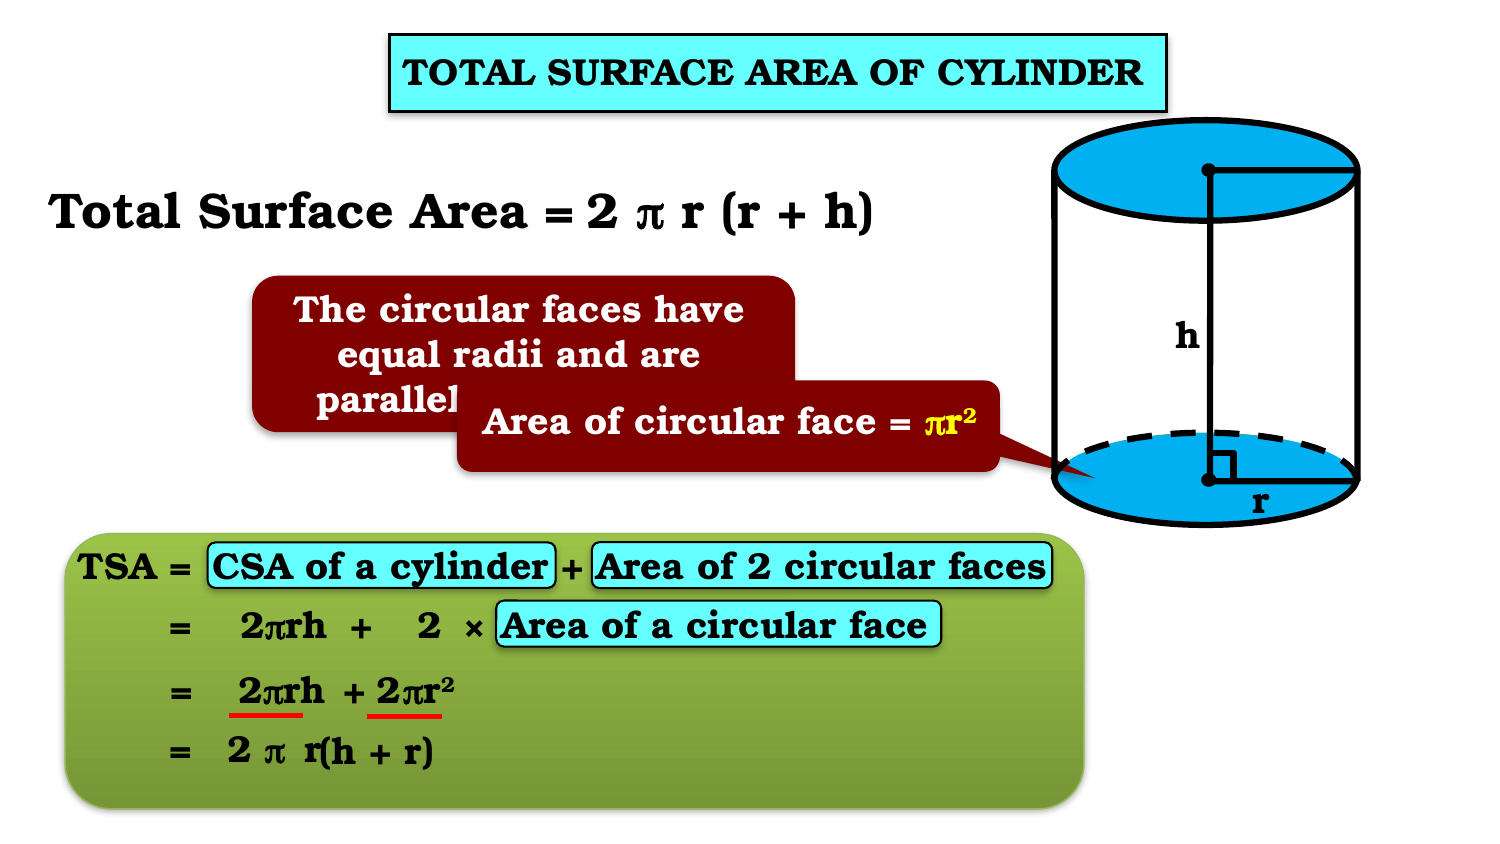

TOTAL SURFACE AREA OF CYLINDER

h

r

Total Surface Area =
2 π r (r + h)

The circular faces have
equal radii and are
parallel to each other

Area of circular face = πr2

Area of 2 circular faces
TSA =
CSA of a cylinder
+

2πrh
2
Area of a circular face
=
+
×

 2
2πrh
πr2
=
+
=
2 π r
(h + r)